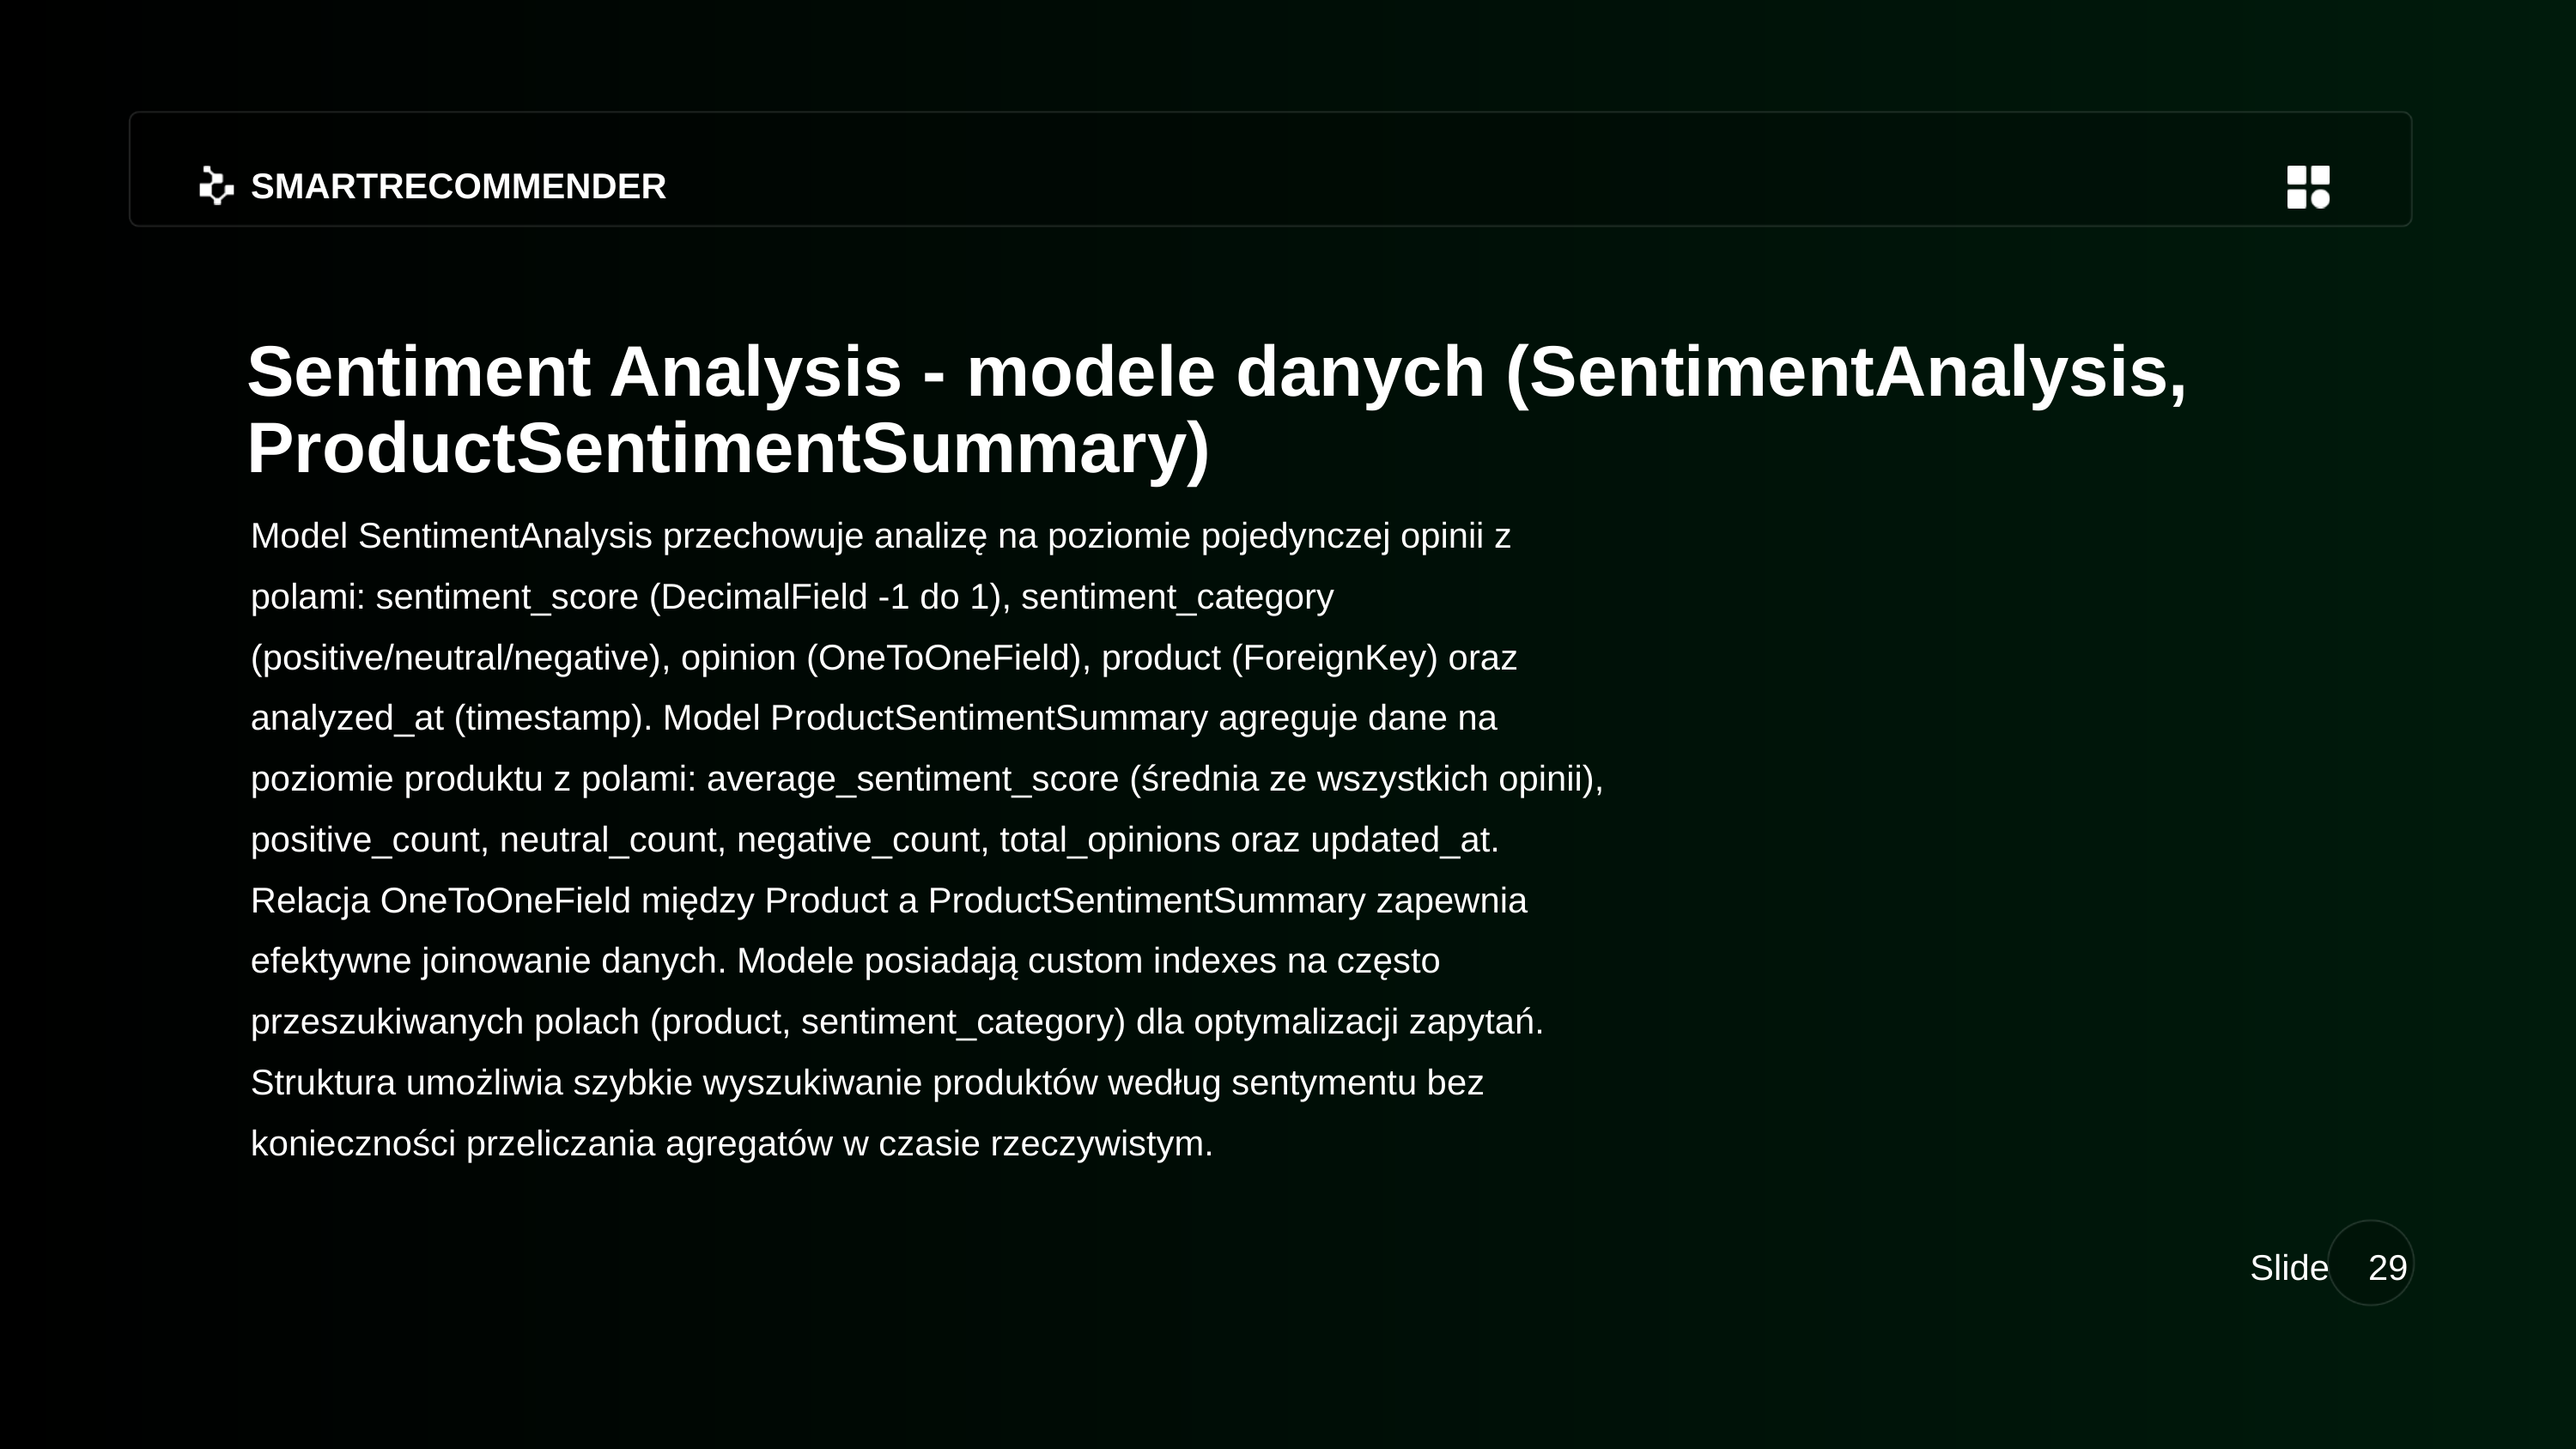

SMARTRECOMMENDER
Sentiment Analysis - modele danych (SentimentAnalysis, ProductSentimentSummary)
Model SentimentAnalysis przechowuje analizę na poziomie pojedynczej opinii z polami: sentiment_score (DecimalField -1 do 1), sentiment_category (positive/neutral/negative), opinion (OneToOneField), product (ForeignKey) oraz analyzed_at (timestamp). Model ProductSentimentSummary agreguje dane na poziomie produktu z polami: average_sentiment_score (średnia ze wszystkich opinii), positive_count, neutral_count, negative_count, total_opinions oraz updated_at. Relacja OneToOneField między Product a ProductSentimentSummary zapewnia efektywne joinowanie danych. Modele posiadają custom indexes na często przeszukiwanych polach (product, sentiment_category) dla optymalizacji zapytań. Struktura umożliwia szybkie wyszukiwanie produktów według sentymentu bez konieczności przeliczania agregatów w czasie rzeczywistym.

Slide
29